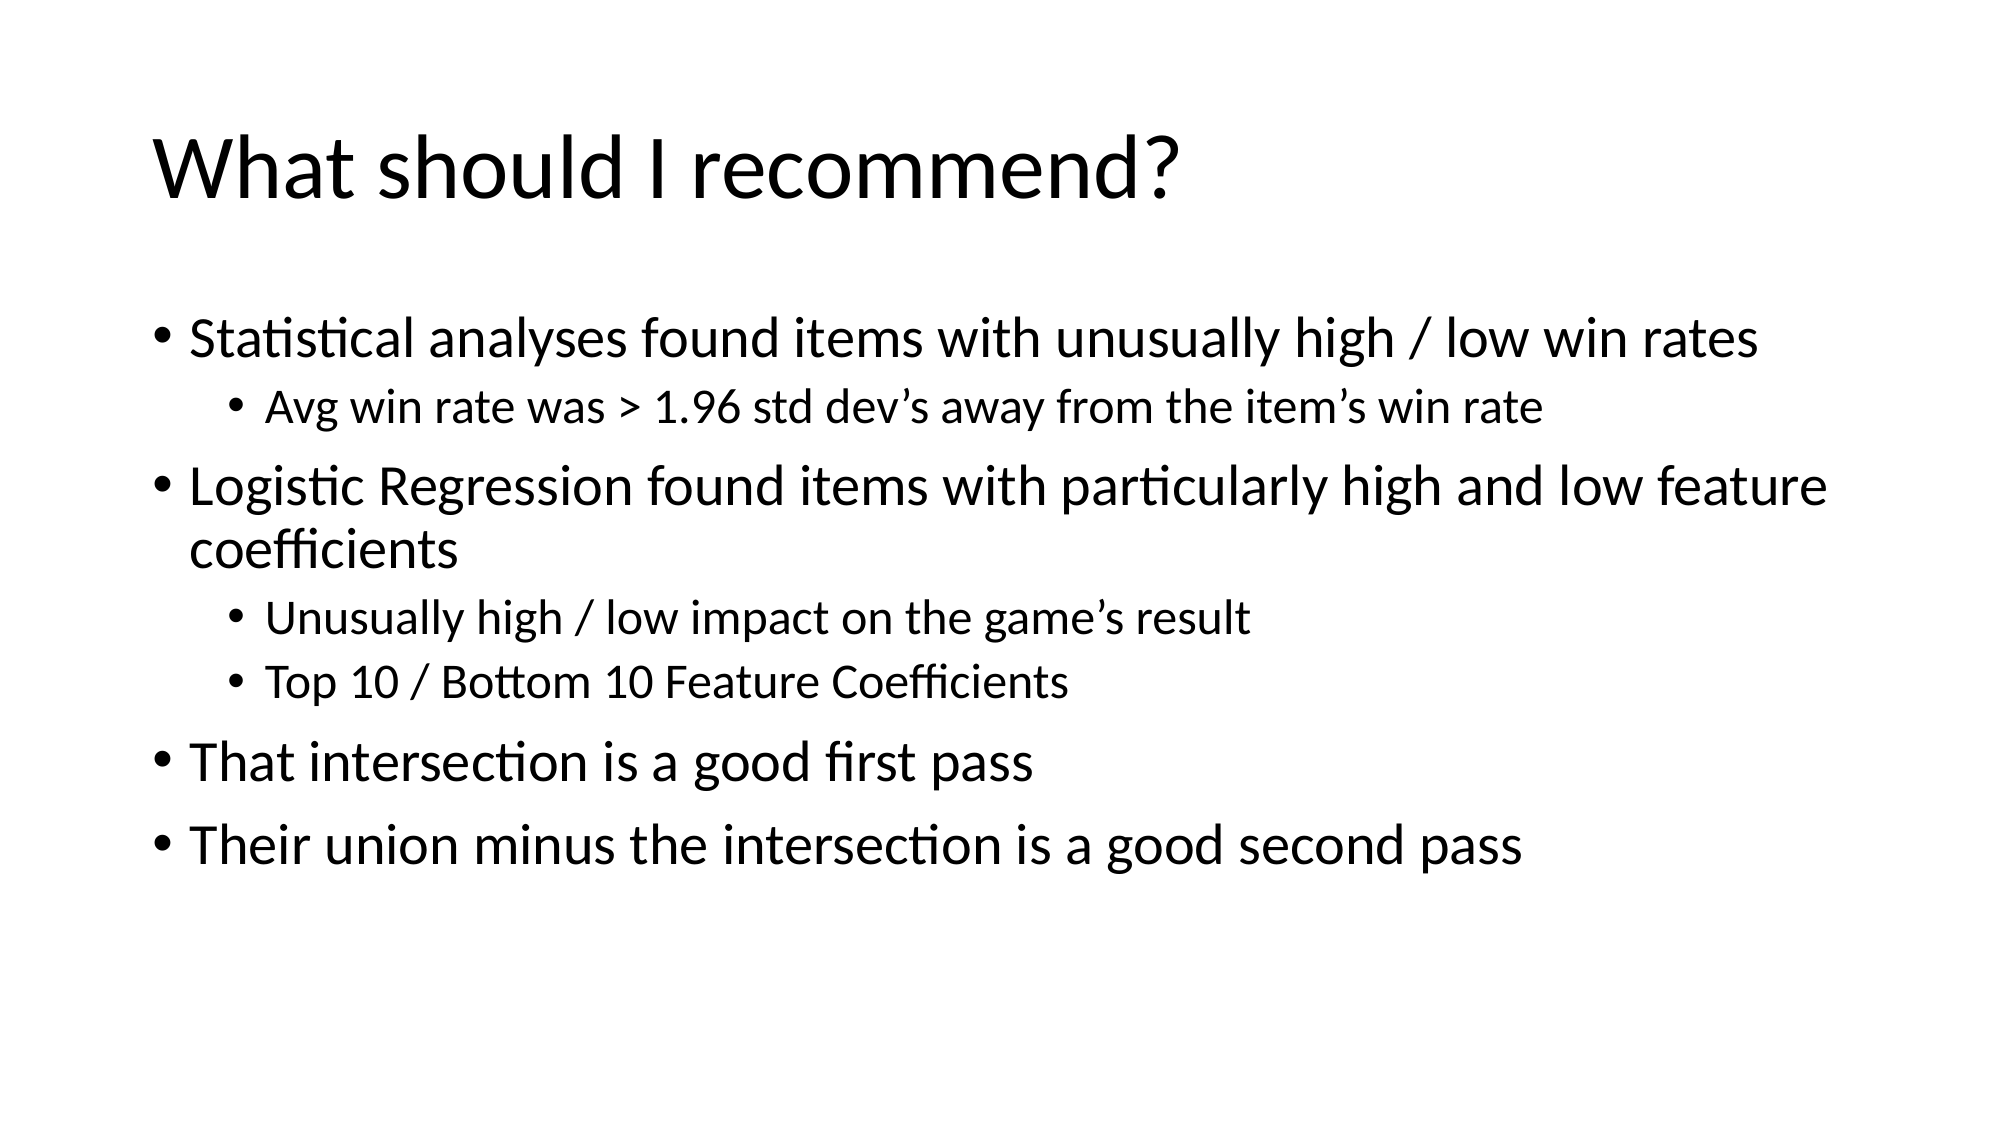

# What should I recommend?
Statistical analyses found items with unusually high / low win rates
Avg win rate was > 1.96 std dev’s away from the item’s win rate
Logistic Regression found items with particularly high and low feature coefficients
Unusually high / low impact on the game’s result
Top 10 / Bottom 10 Feature Coefficients
That intersection is a good first pass
Their union minus the intersection is a good second pass